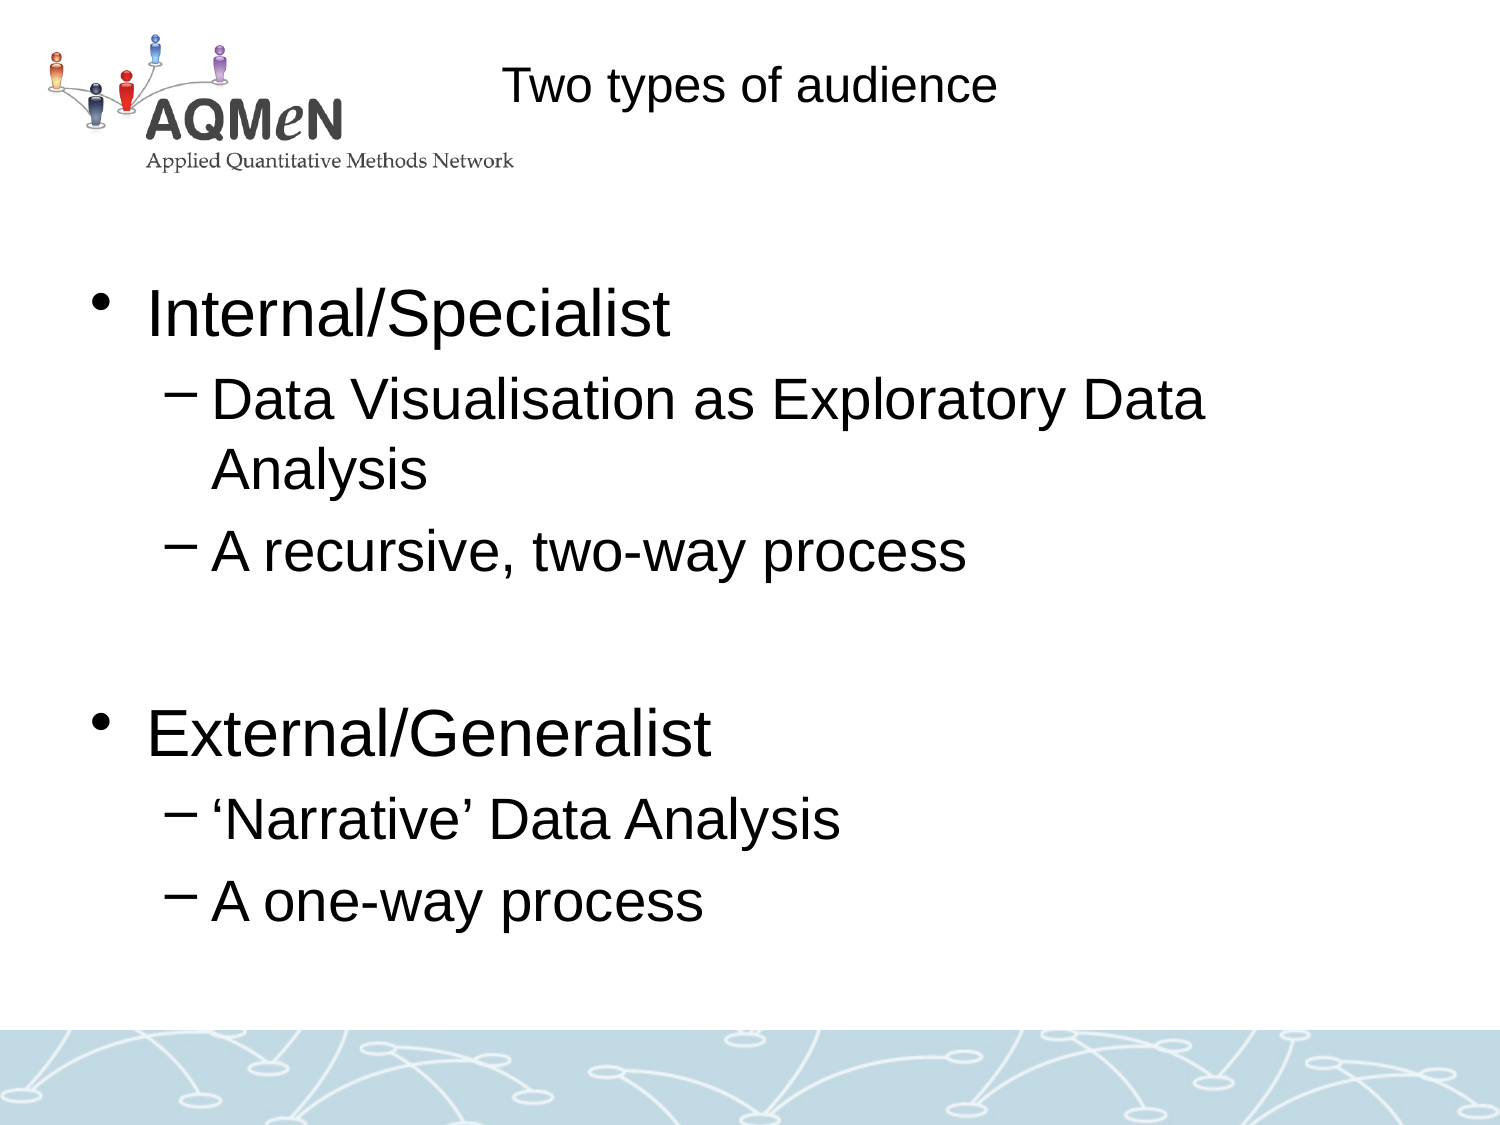

# Two types of audience
Internal/Specialist
Data Visualisation as Exploratory Data Analysis
A recursive, two-way process

External/Generalist
‘Narrative’ Data Analysis
A one-way process